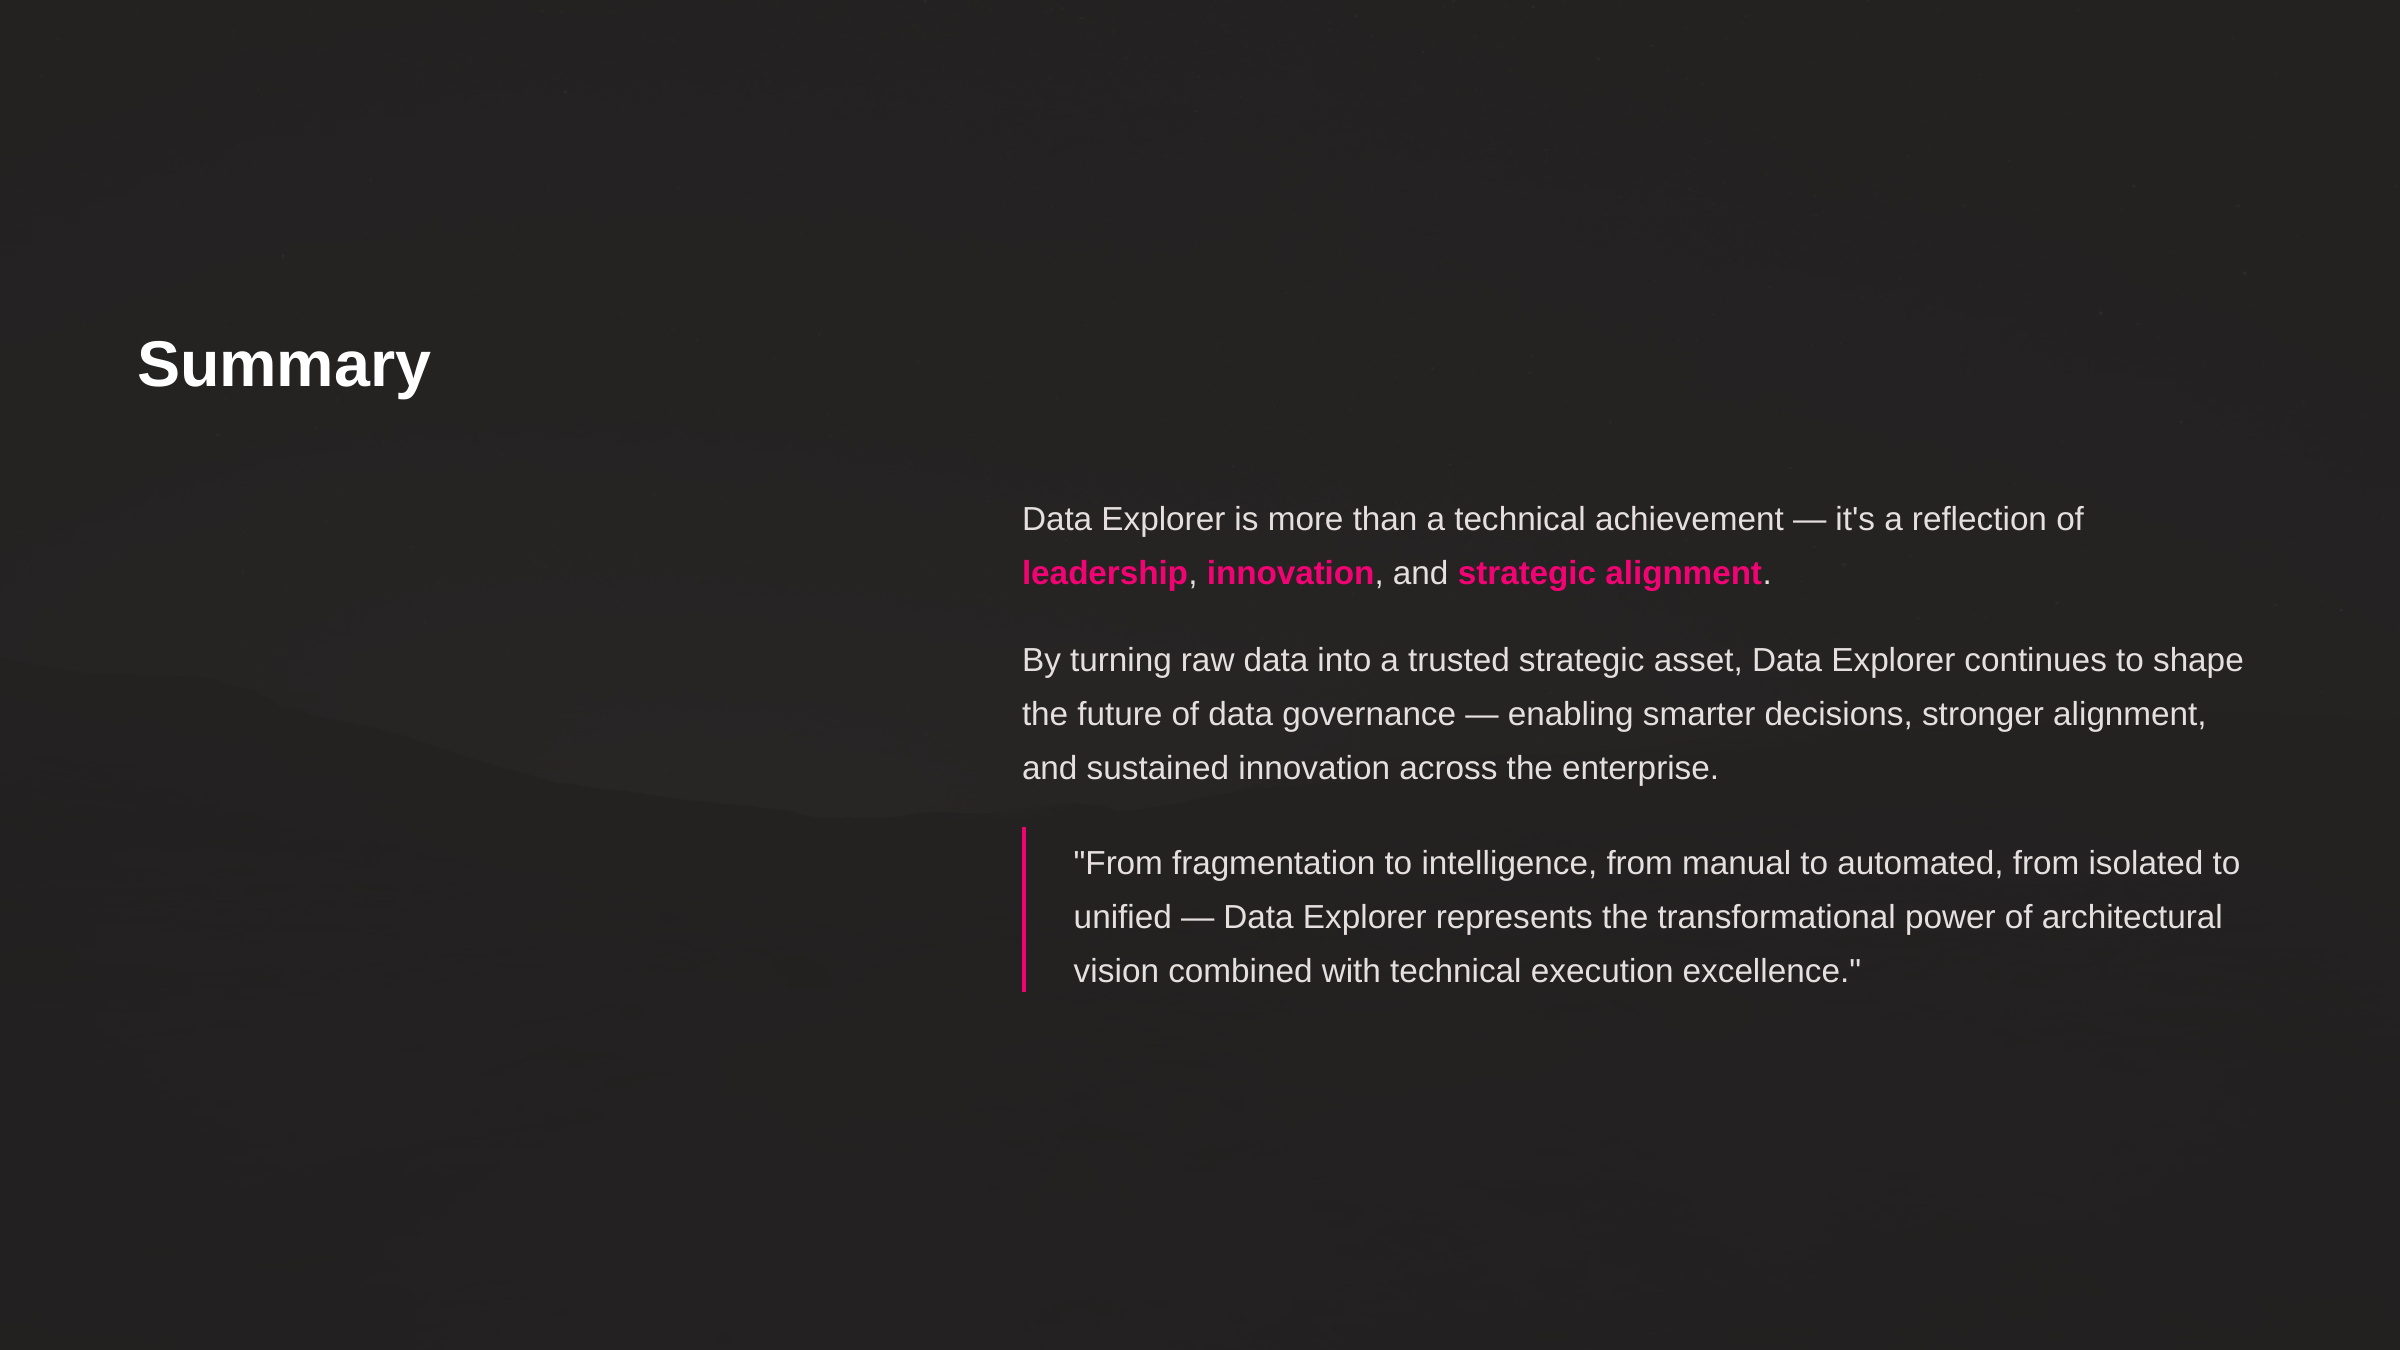

Summary

Data Explorer is more than a technical achievement — it's a reflection of leadership, innovation, and strategic alignment.
By turning raw data into a trusted strategic asset, Data Explorer continues to shape the future of data governance — enabling smarter decisions, stronger alignment, and sustained innovation across the enterprise.

"From fragmentation to intelligence, from manual to automated, from isolated to unified — Data Explorer represents the transformational power of architectural vision combined with technical execution excellence."